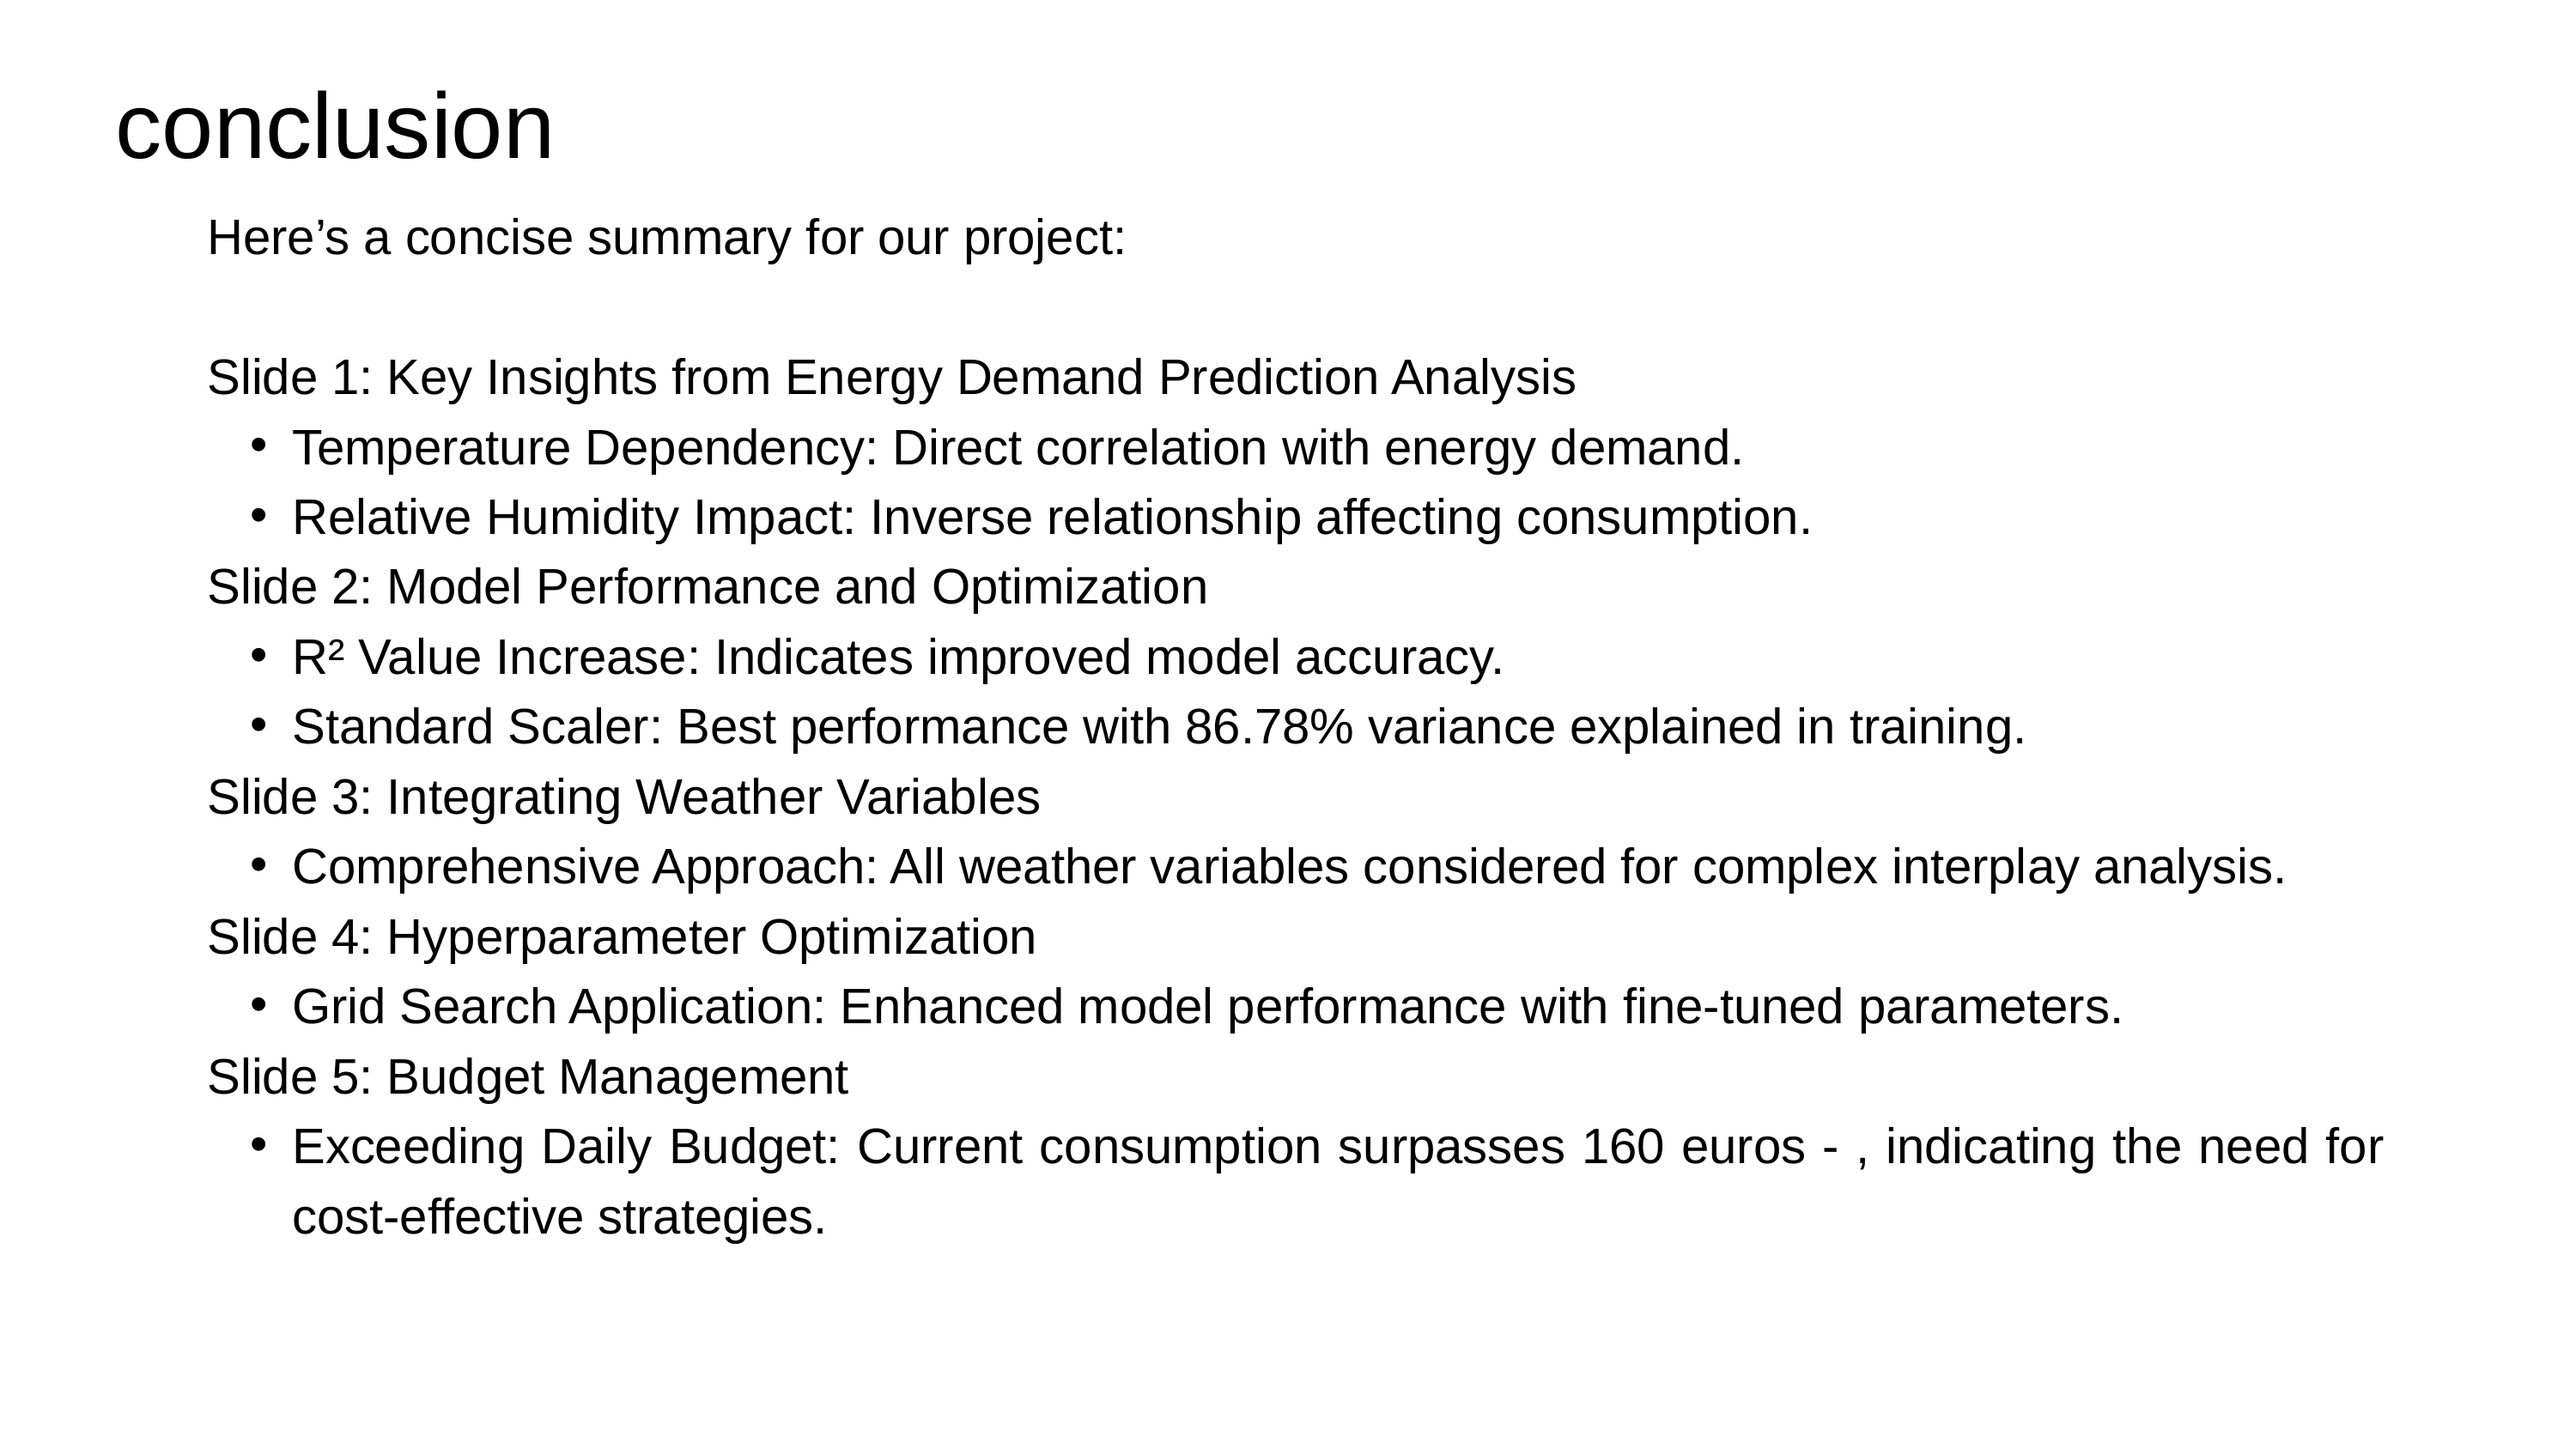

conclusion
Here’s a concise summary for our project:

Slide 1: Key Insights from Energy Demand Prediction Analysis
Temperature Dependency: Direct correlation with energy demand.
Relative Humidity Impact: Inverse relationship affecting consumption.
Slide 2: Model Performance and Optimization
R² Value Increase: Indicates improved model accuracy.
Standard Scaler: Best performance with 86.78% variance explained in training.
Slide 3: Integrating Weather Variables
Comprehensive Approach: All weather variables considered for complex interplay analysis.
Slide 4: Hyperparameter Optimization
Grid Search Application: Enhanced model performance with fine-tuned parameters.
Slide 5: Budget Management
Exceeding Daily Budget: Current consumption surpasses 160 euros - , indicating the need for cost-effective strategies.